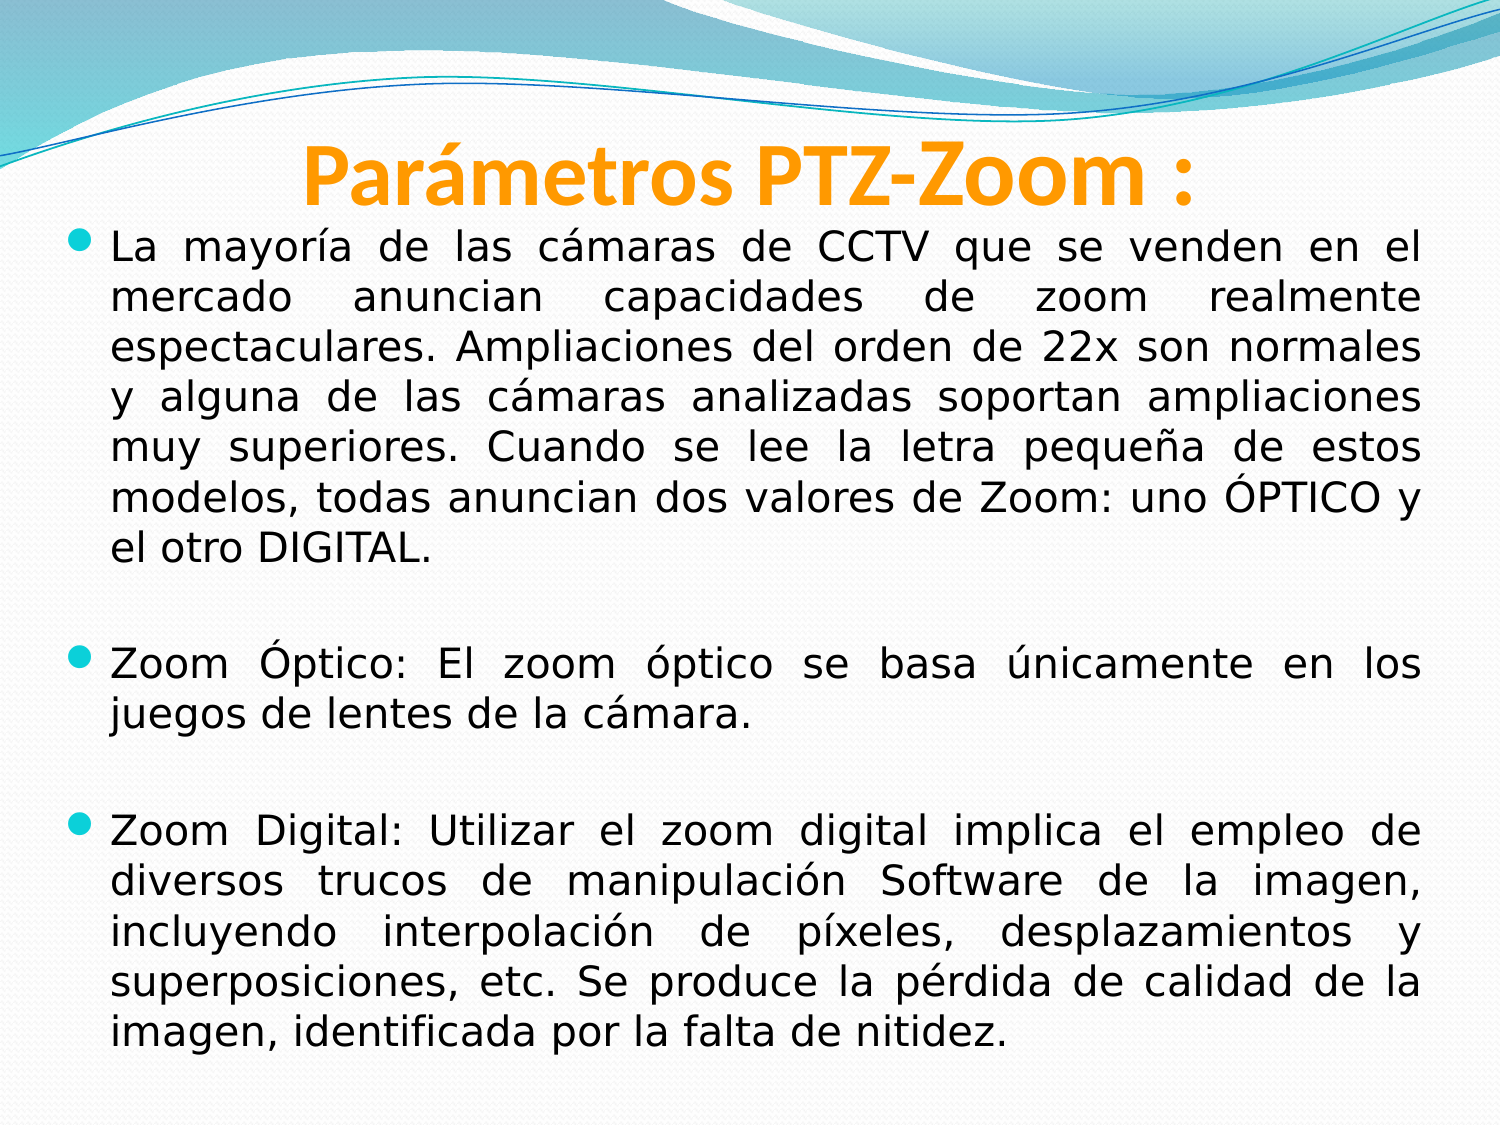

# Parámetros PTZ-Zoom :
La mayoría de las cámaras de CCTV que se venden en el mercado anuncian capacidades de zoom realmente espectaculares. Ampliaciones del orden de 22x son normales y alguna de las cámaras analizadas soportan ampliaciones muy superiores. Cuando se lee la letra pequeña de estos modelos, todas anuncian dos valores de Zoom: uno ÓPTICO y el otro DIGITAL.

Zoom Óptico: El zoom óptico se basa únicamente en los juegos de lentes de la cámara.

Zoom Digital: Utilizar el zoom digital implica el empleo de diversos trucos de manipulación Software de la imagen, incluyendo interpolación de píxeles, desplazamientos y superposiciones, etc. Se produce la pérdida de calidad de la imagen, identificada por la falta de nitidez.